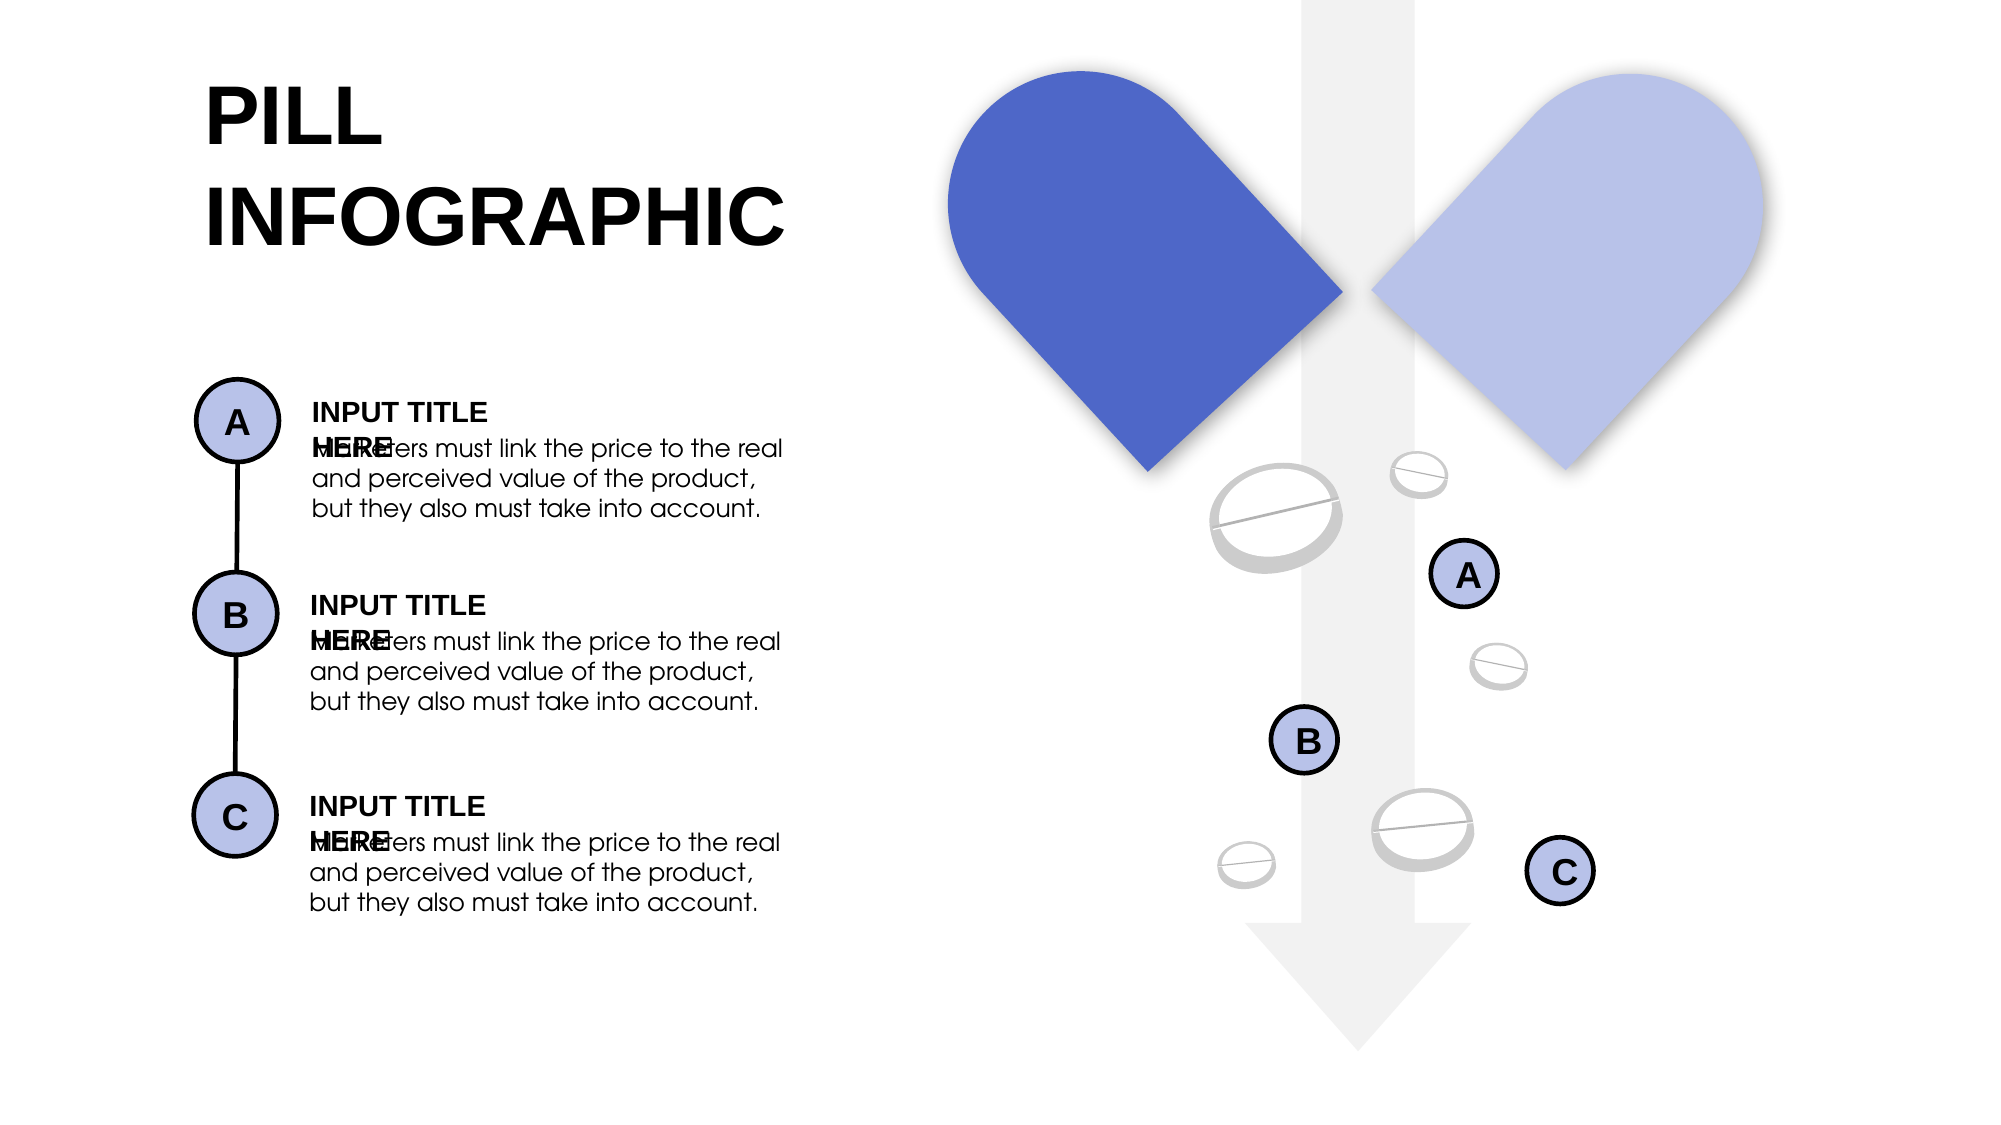

pill INFOGRAPHIC

A
INPUT TITLE HERE
Marketers must link the price to the real and perceived value of the product, but they also must take into account.

A
B
INPUT TITLE HERE
Marketers must link the price to the real and perceived value of the product, but they also must take into account.

B
C
INPUT TITLE HERE

Marketers must link the price to the real and perceived value of the product, but they also must take into account.
C